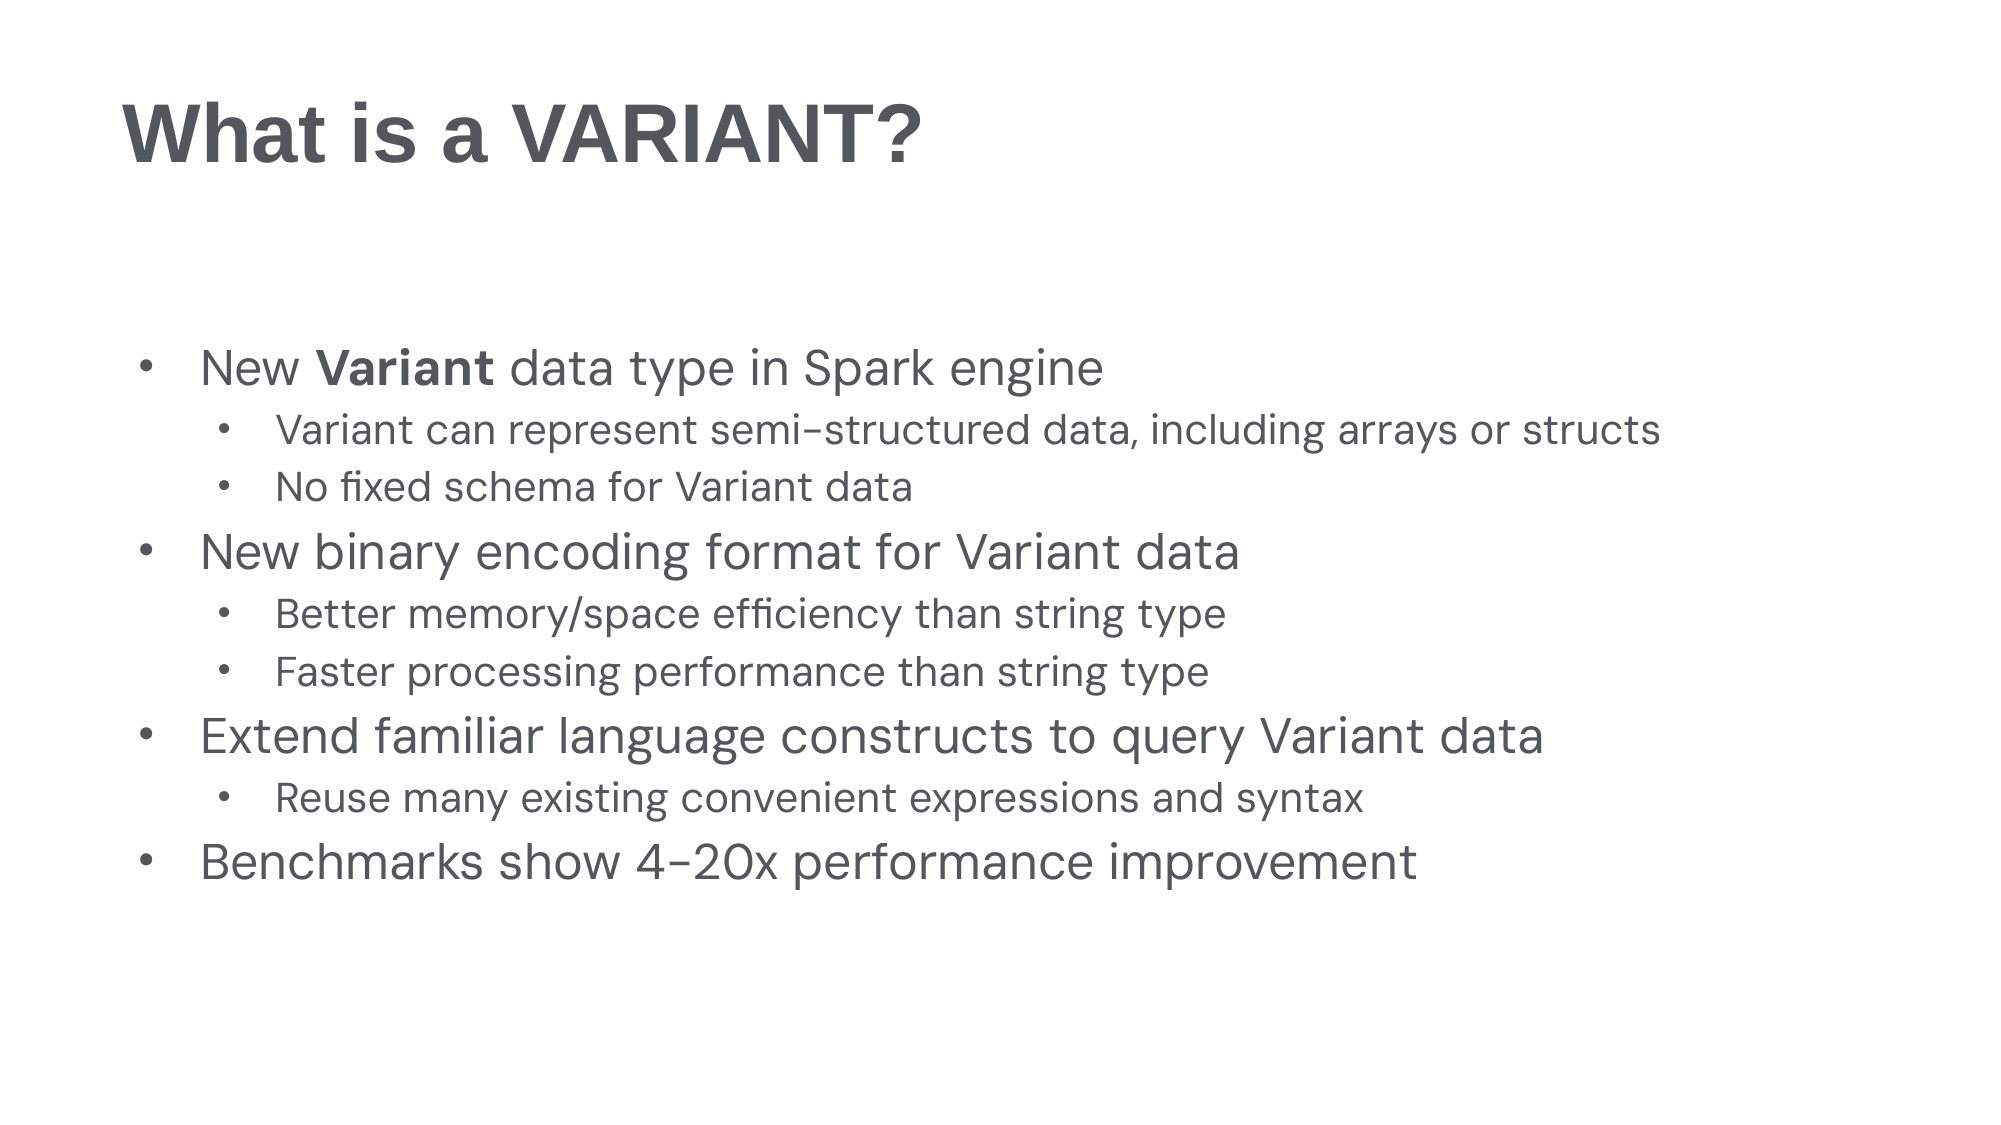

# What is a VARIANT?

New Variant data type in Spark engine
Variant can represent semi-structured data, including arrays or structs
No fixed schema for Variant data
New binary encoding format for Variant data
Better memory/space efficiency than string type
Faster processing performance than string type
Extend familiar language constructs to query Variant data
Reuse many existing convenient expressions and syntax
Benchmarks show 4-20x performance improvement